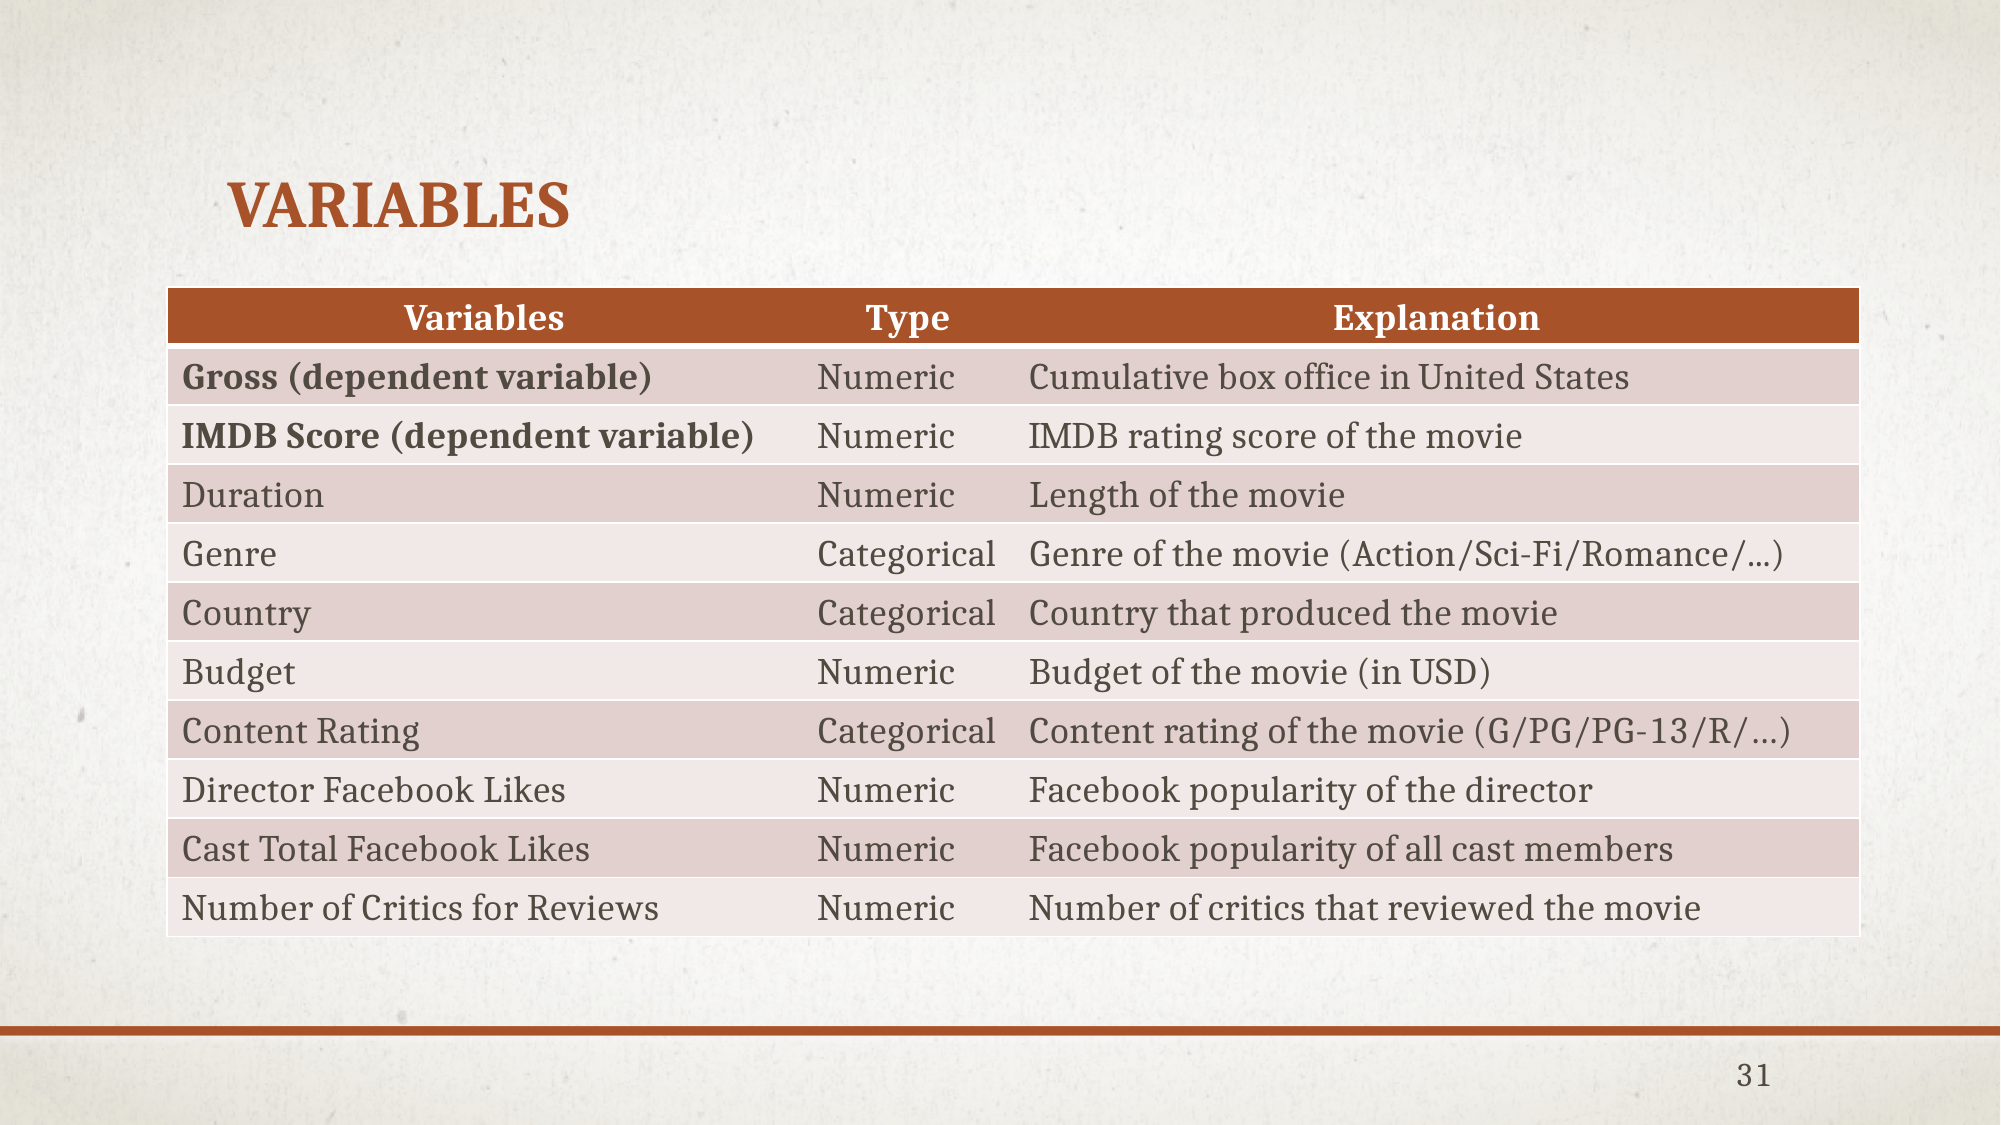

# Variables
| Variables | Type | Explanation |
| --- | --- | --- |
| Gross (dependent variable) | Numeric | Cumulative box office in United States |
| IMDB Score (dependent variable) | Numeric | IMDB rating score of the movie |
| Duration | Numeric | Length of the movie |
| Genre | Categorical | Genre of the movie (Action/Sci-Fi/Romance/...) |
| Country | Categorical | Country that produced the movie |
| Budget | Numeric | Budget of the movie (in USD) |
| Content Rating | Categorical | Content rating of the movie (G/PG/PG-13/R/…) |
| Director Facebook Likes | Numeric | Facebook popularity of the director |
| Cast Total Facebook Likes | Numeric | Facebook popularity of all cast members |
| Number of Critics for Reviews | Numeric | Number of critics that reviewed the movie |
31